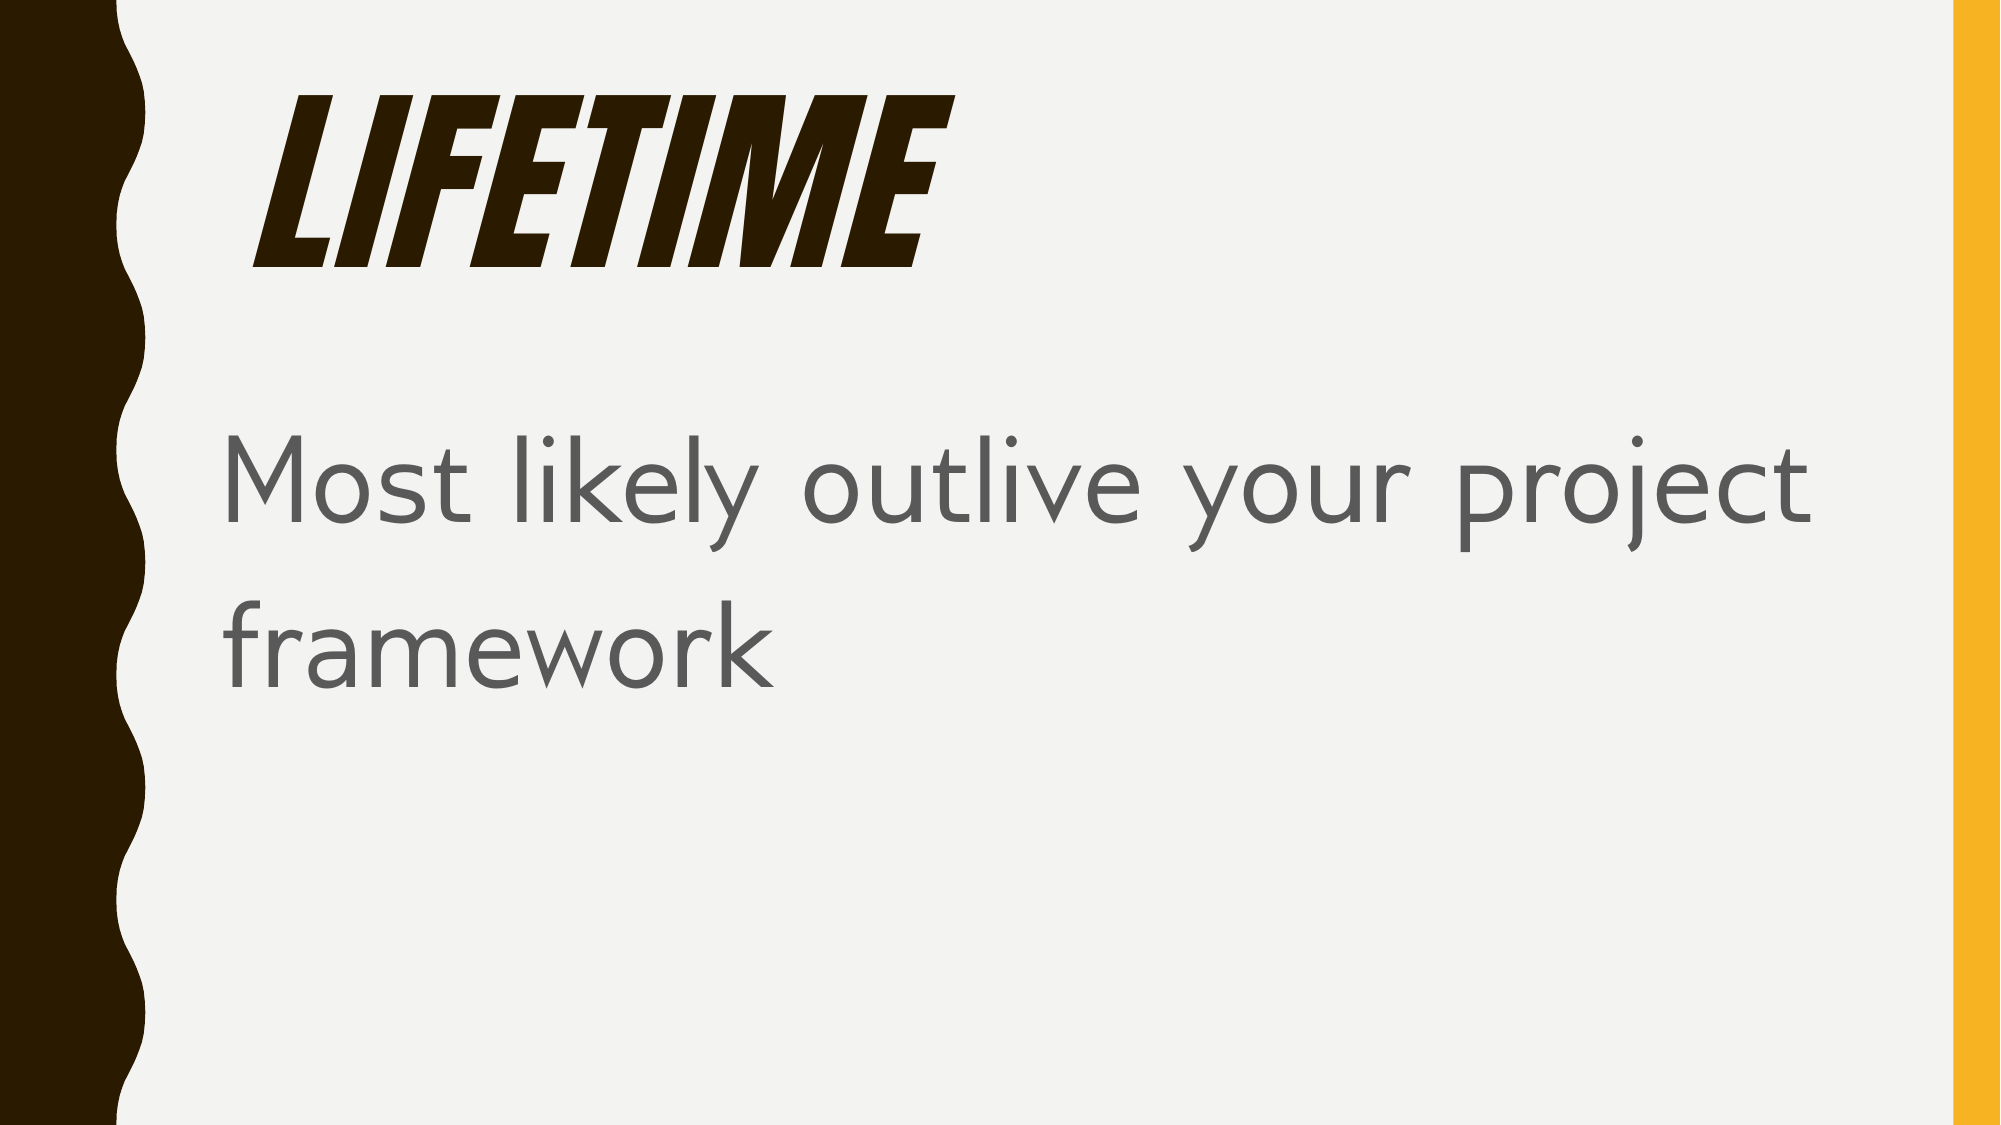

Lifetime
Most likely outlive your project framework